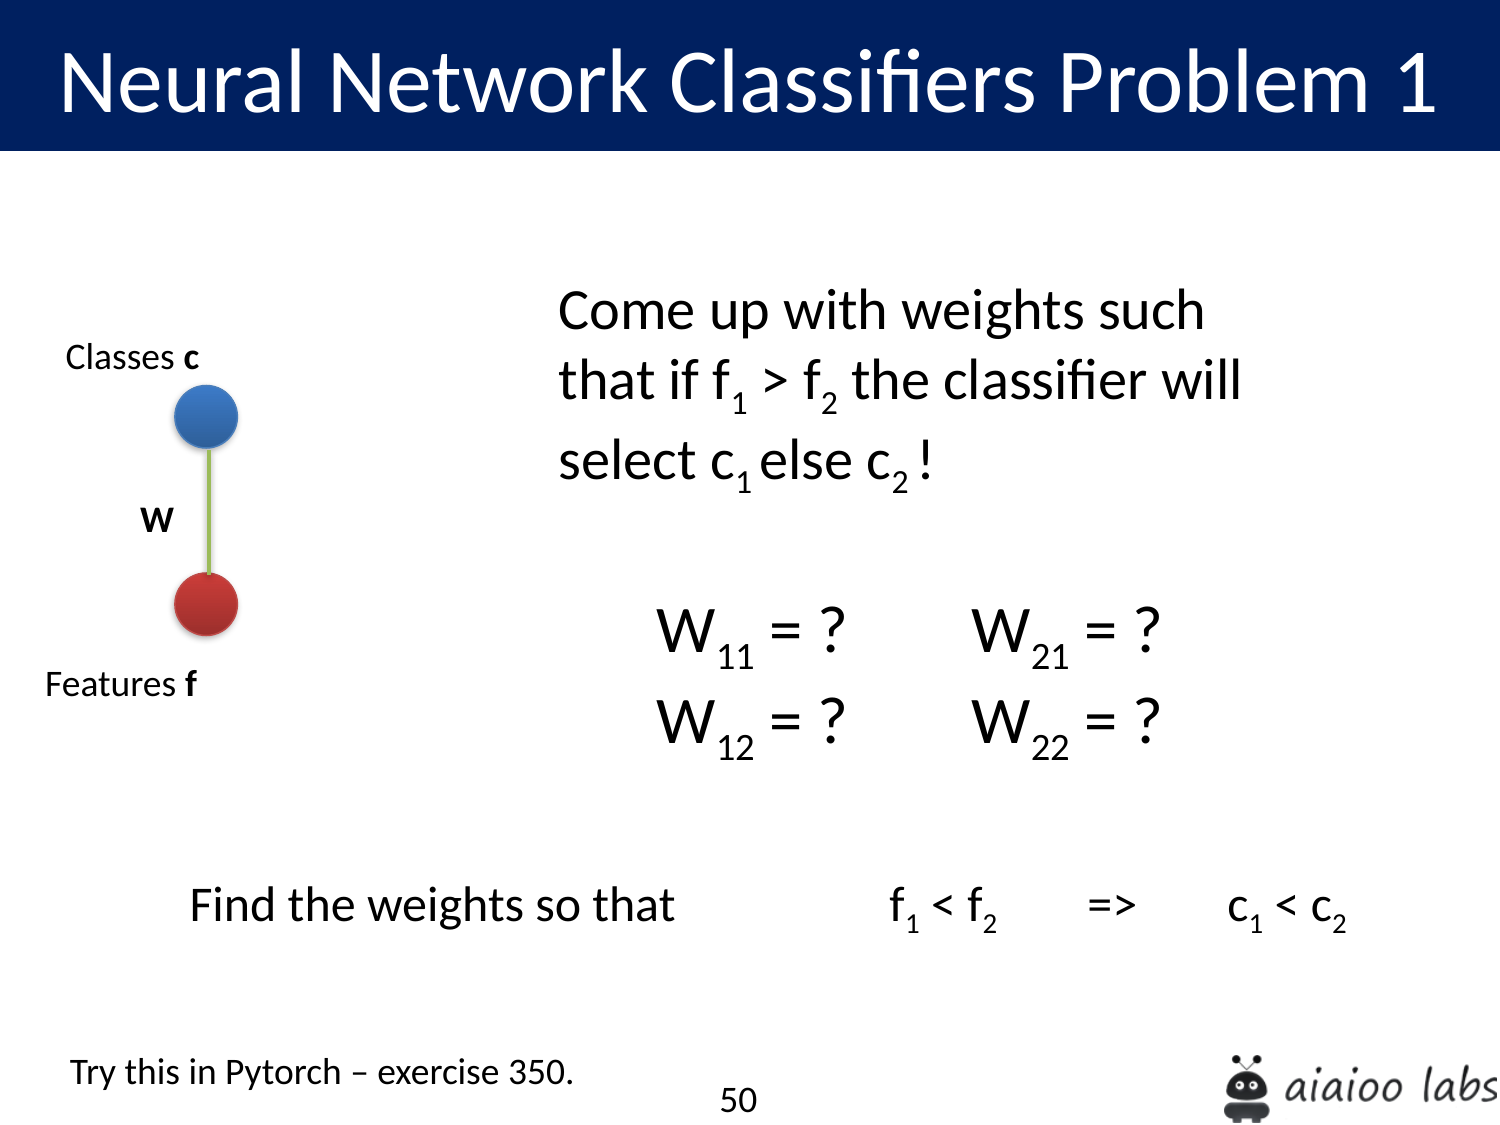

Neural Network Classifiers Problem 1

Come up with weights such that if f1 > f2 the classifier will
select c1 else c2 !
Classes c

W

W11 = ?	 W21 = ?
W12 = ?	 W22 = ?
Features f
Find the weights so that                   f1 < f2        =>        c1 < c2
Try this in Pytorch – exercise 350.